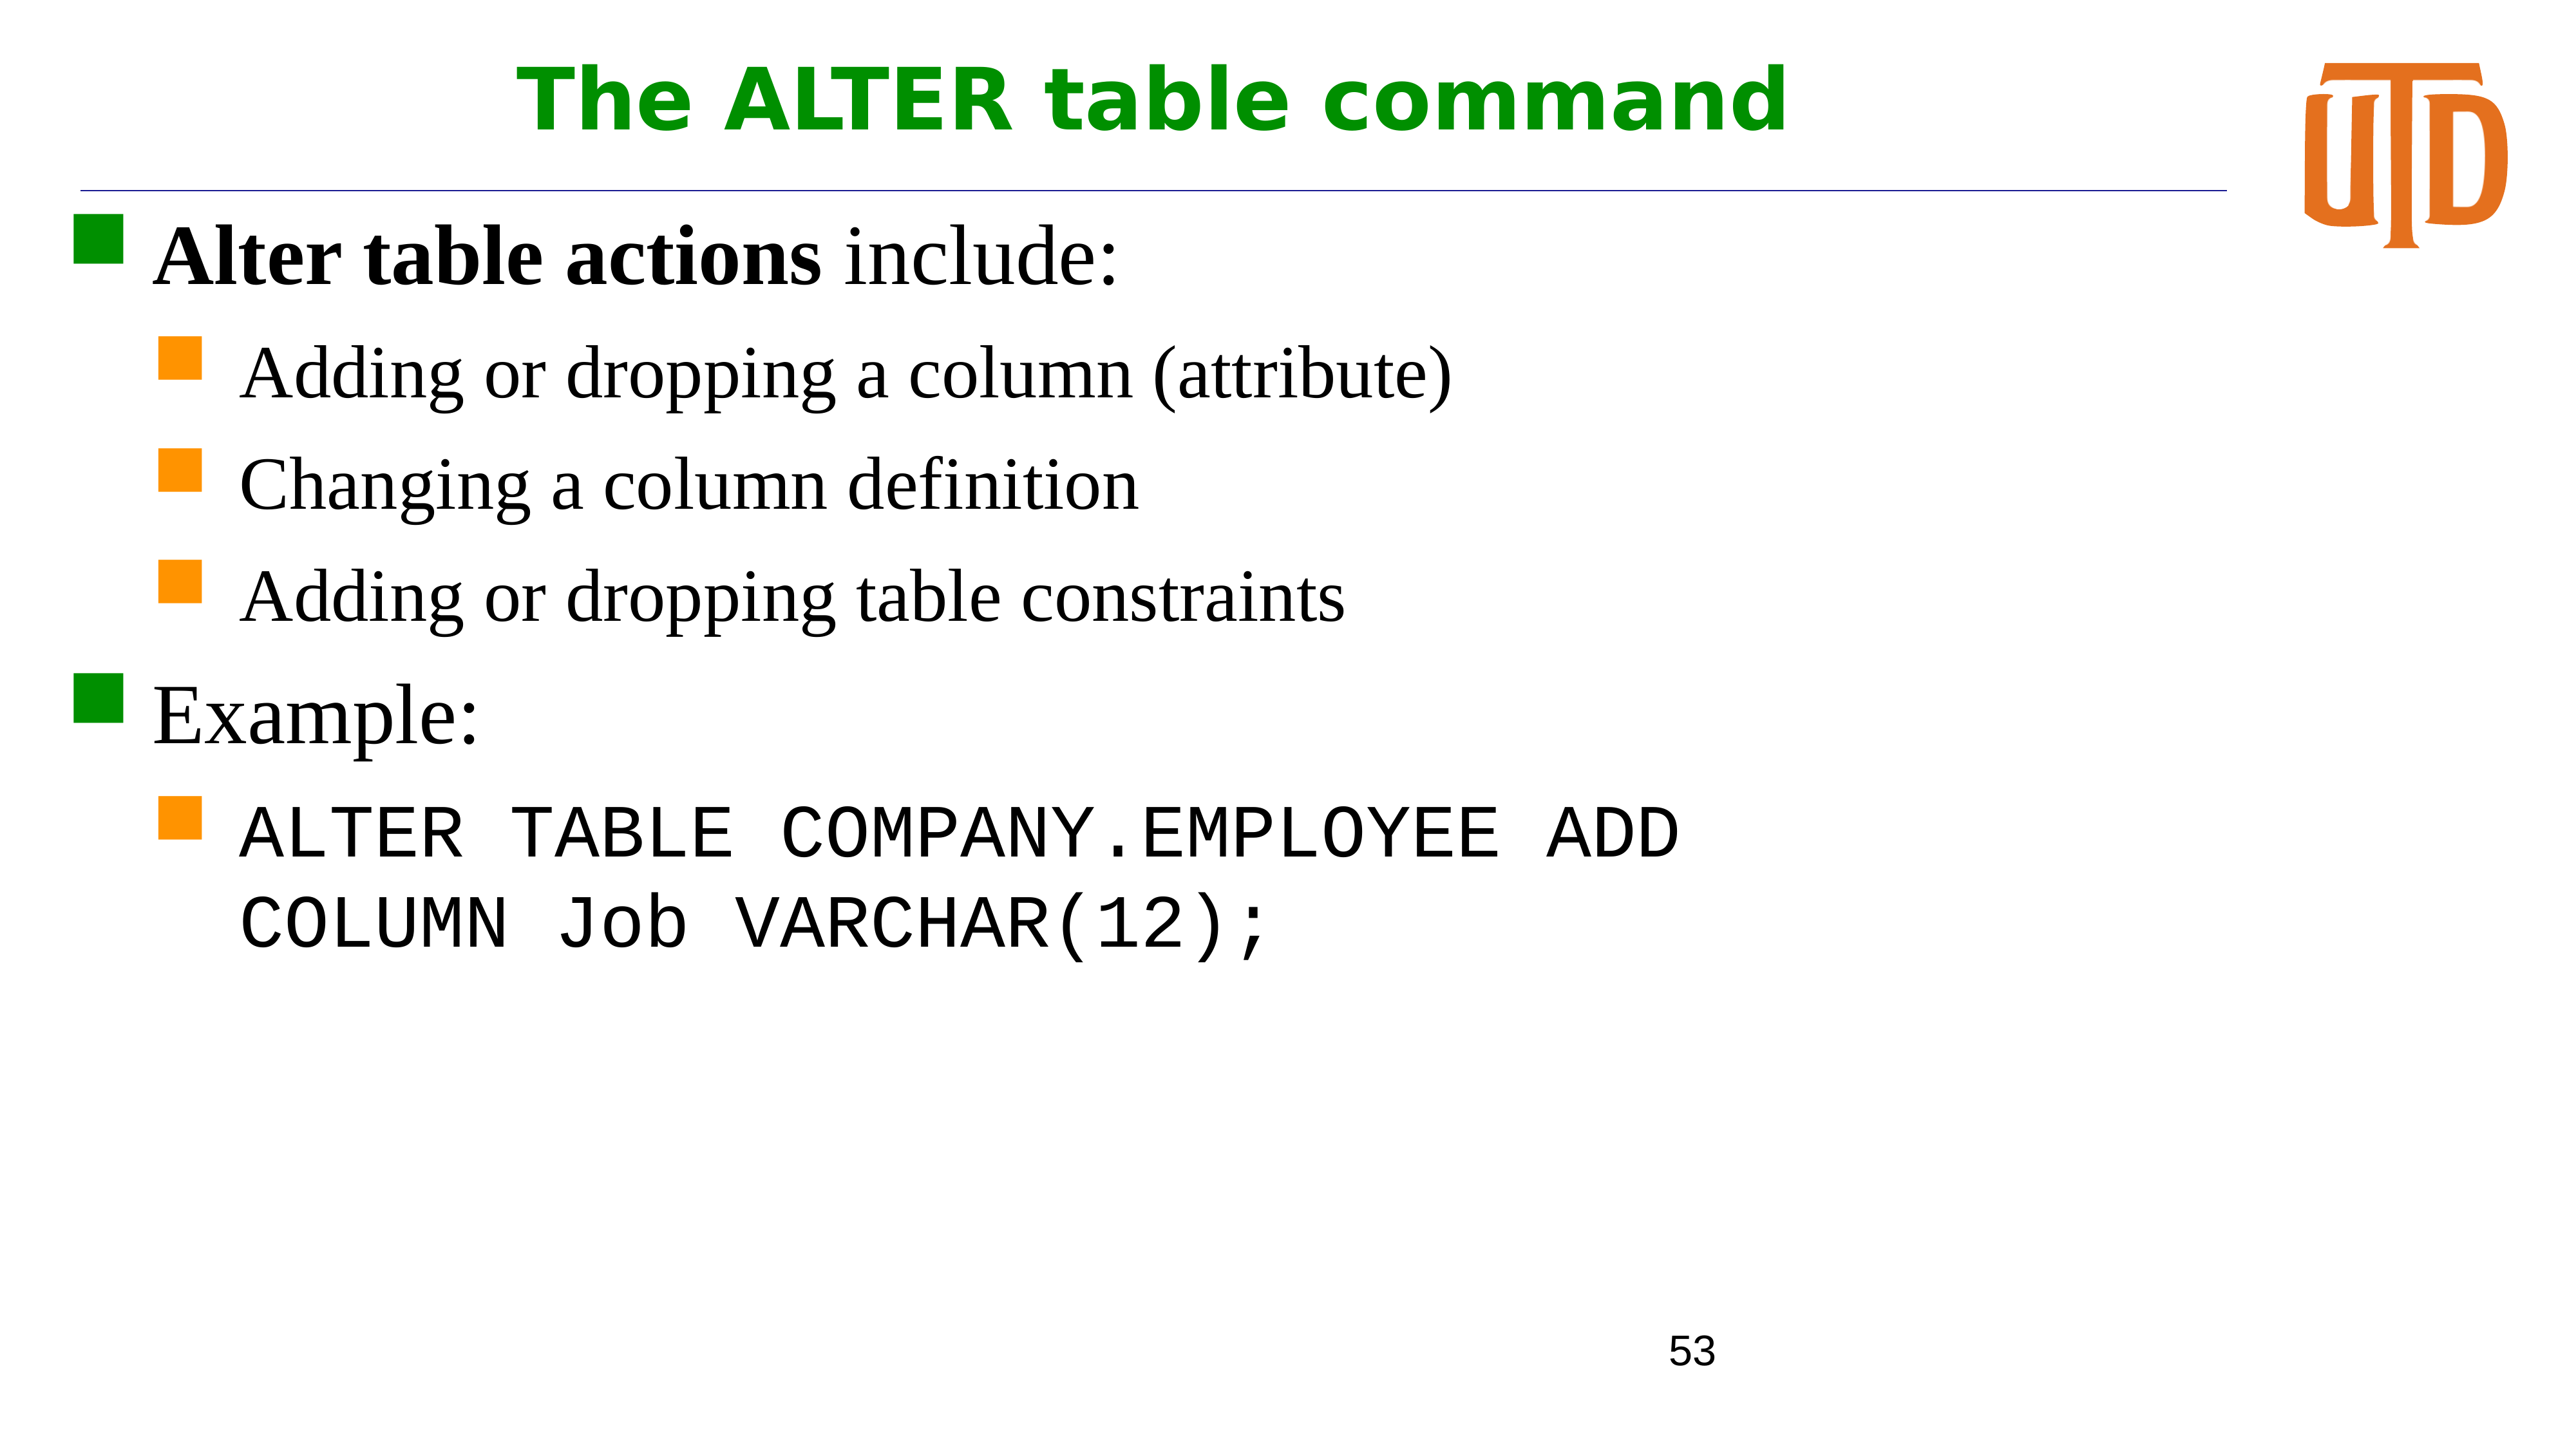

# The ALTER table command
Alter table actions include:
Adding or dropping a column (attribute)
Changing a column definition
Adding or dropping table constraints
Example:
ALTER TABLE COMPANY.EMPLOYEE ADD COLUMN Job VARCHAR(12);

53
Slide 7- 53